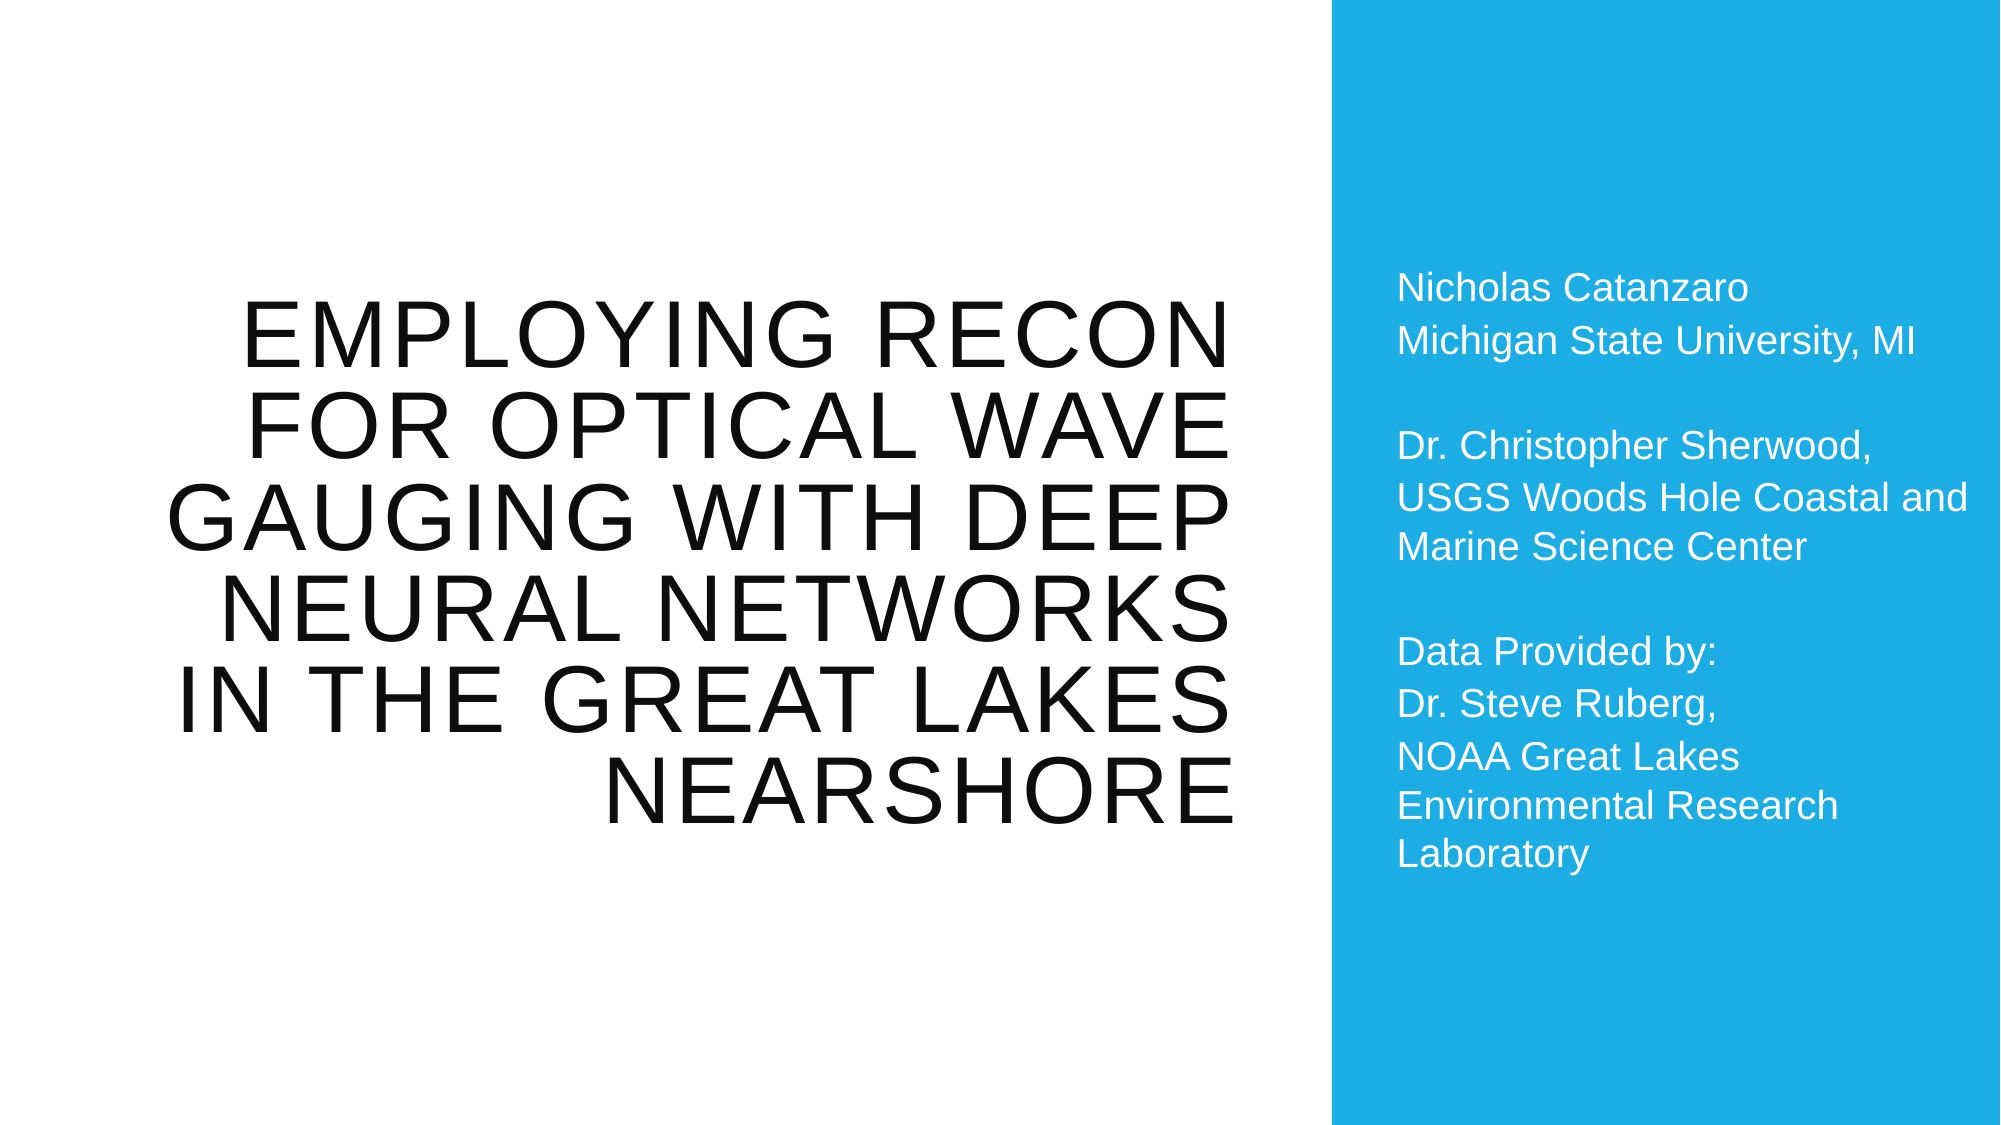

# Employing ReCON for Optical Wave Gauging with Deep Neural Networks in the Great Lakes Nearshore
Nicholas Catanzaro
Michigan State University, MI

Dr. Christopher Sherwood,
USGS Woods Hole Coastal and Marine Science Center

Data Provided by:
Dr. Steve Ruberg,
NOAA Great Lakes Environmental Research Laboratory